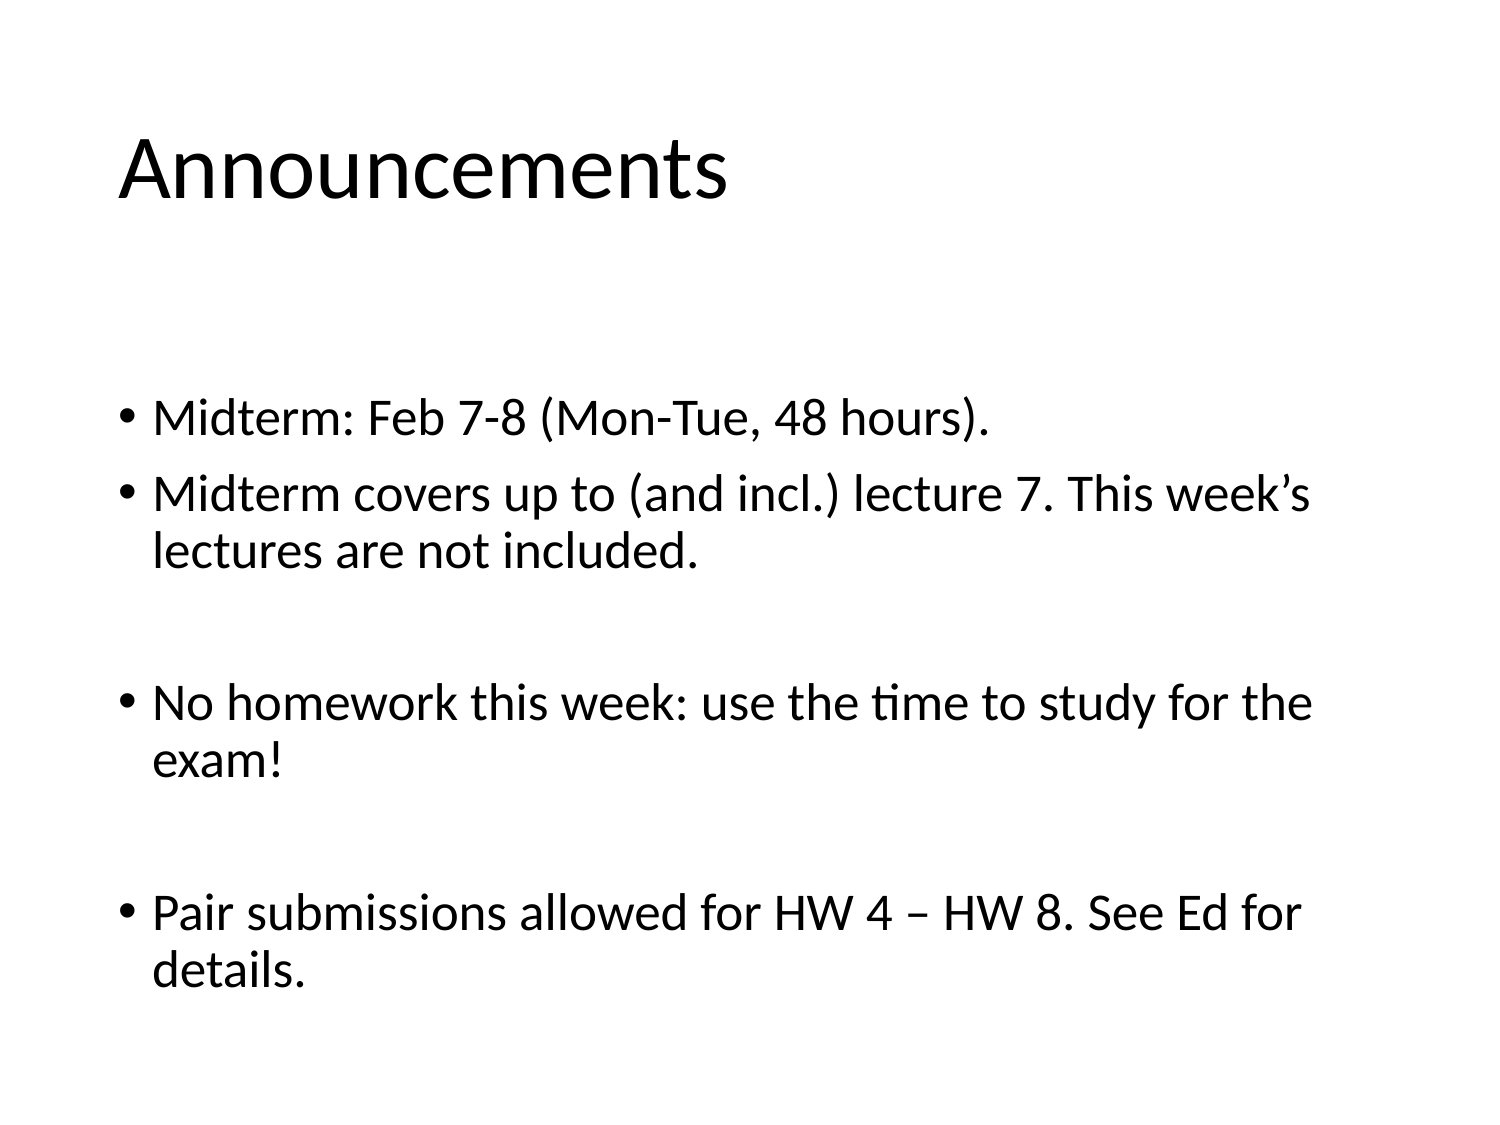

# Announcements

Midterm: Feb 7-8 (Mon-Tue, 48 hours).
Midterm covers up to (and incl.) lecture 7. This week’s lectures are not included.

No homework this week: use the time to study for the exam!

Pair submissions allowed for HW 4 – HW 8. See Ed for details.